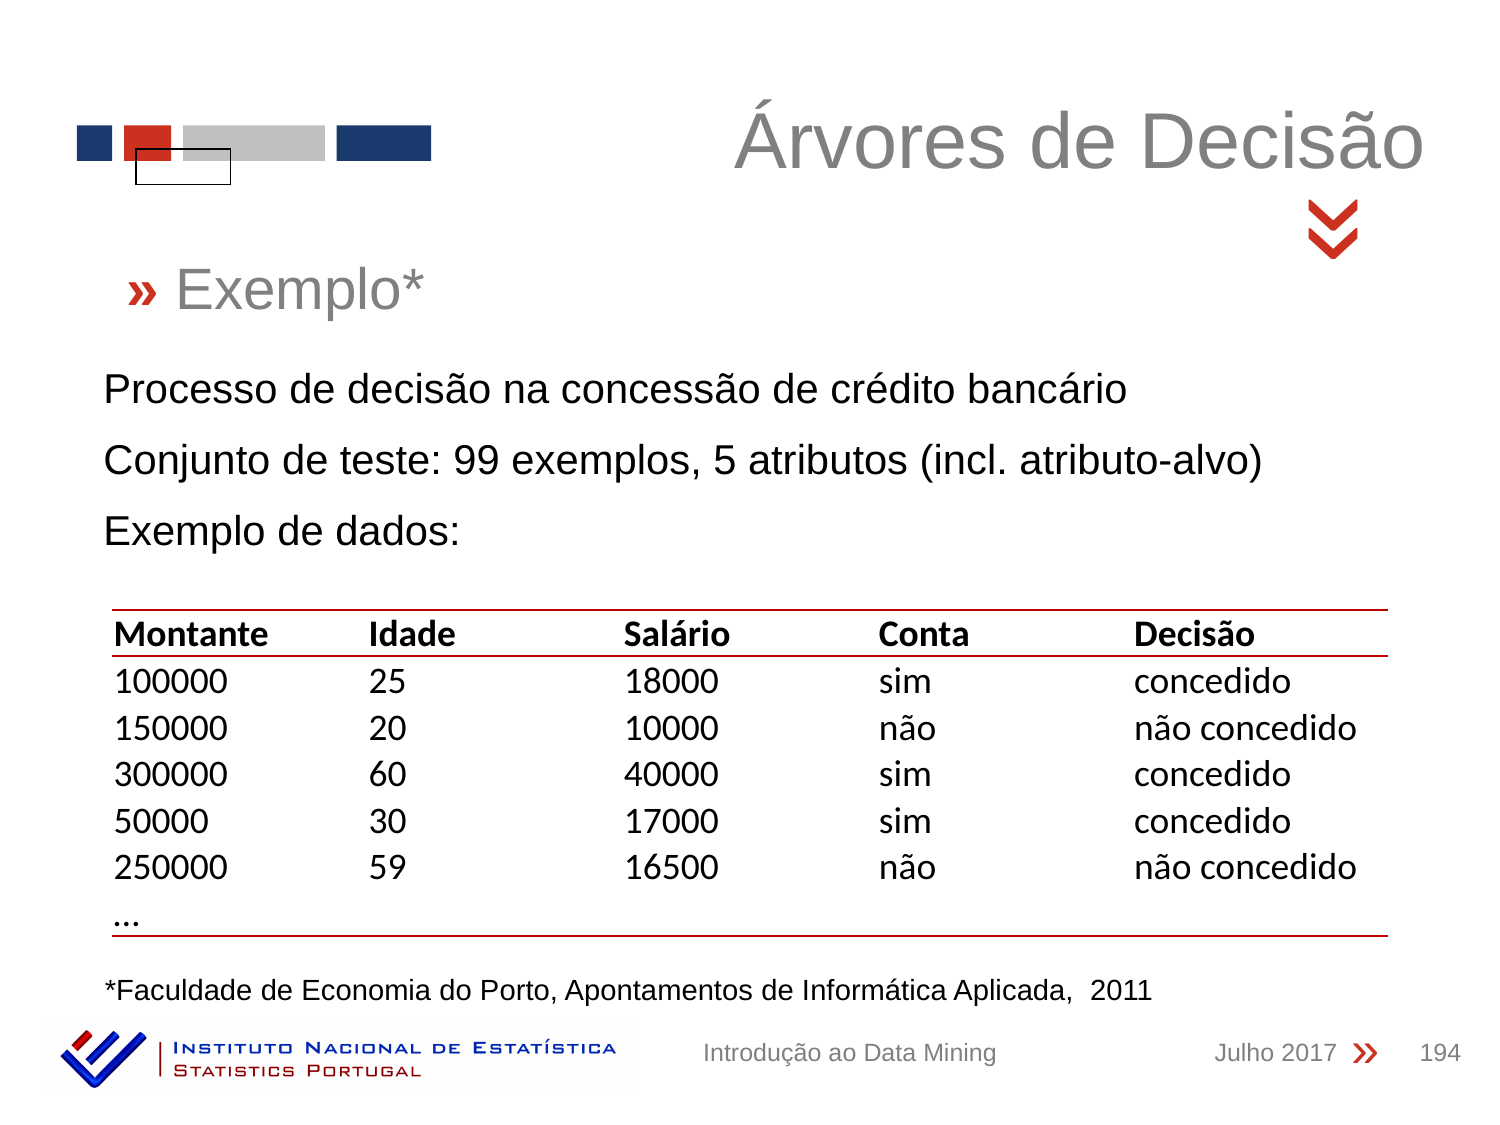

Árvores de Decisão
«
» Exemplo*
Processo de decisão na concessão de crédito bancário
Conjunto de teste: 99 exemplos, 5 atributos (incl. atributo-alvo)
Exemplo de dados:
| Montante | Idade | Salário | Conta | Decisão |
| --- | --- | --- | --- | --- |
| 100000 | 25 | 18000 | sim | concedido |
| 150000 | 20 | 10000 | não | não concedido |
| 300000 | 60 | 40000 | sim | concedido |
| 50000 | 30 | 17000 | sim | concedido |
| 250000 | 59 | 16500 | não | não concedido |
| … |  |  |  |  |
*Faculdade de Economia do Porto, Apontamentos de Informática Aplicada,  2011
Introdução ao Data Mining
Julho 2017
194
«